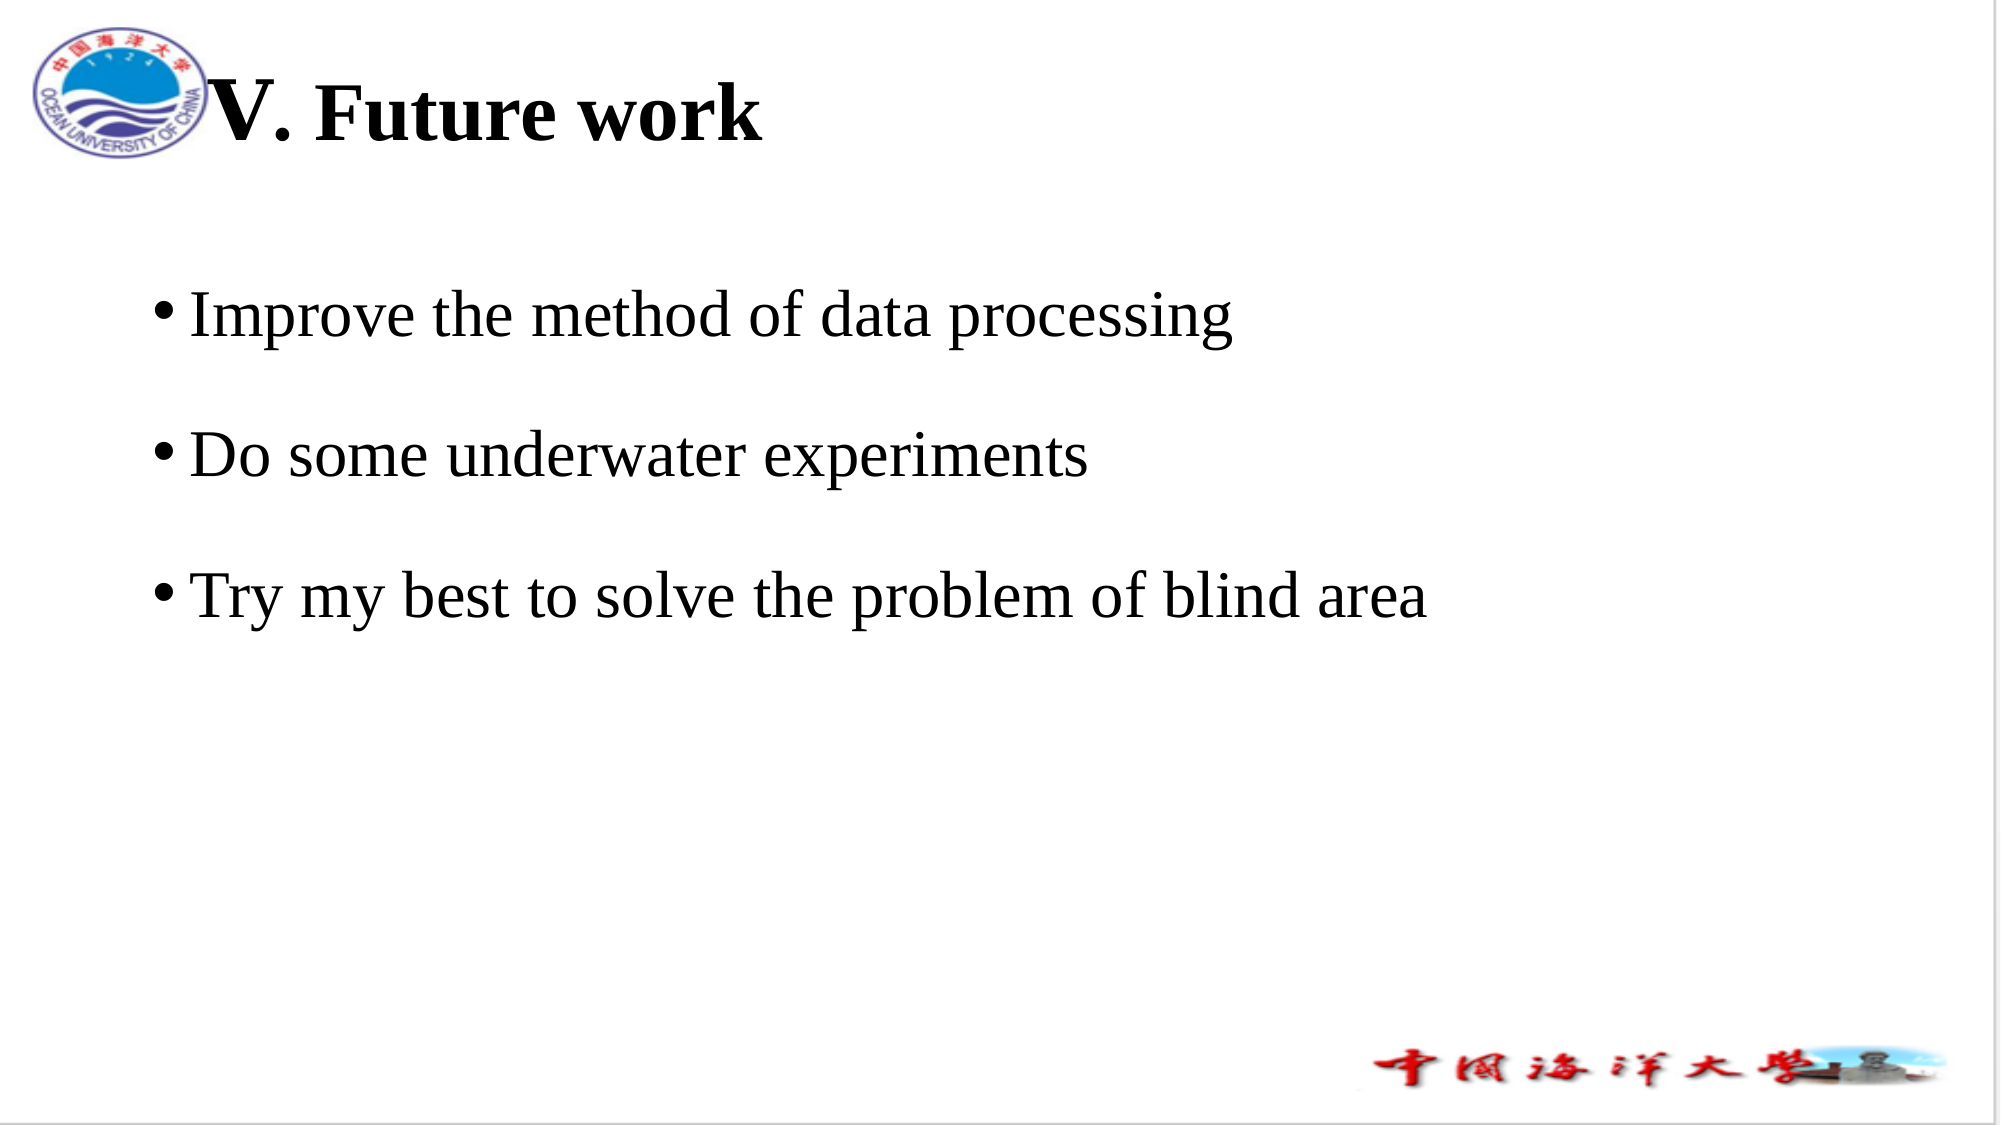

# Ⅴ. Future work
Improve the method of data processing
Do some underwater experiments
Try my best to solve the problem of blind area